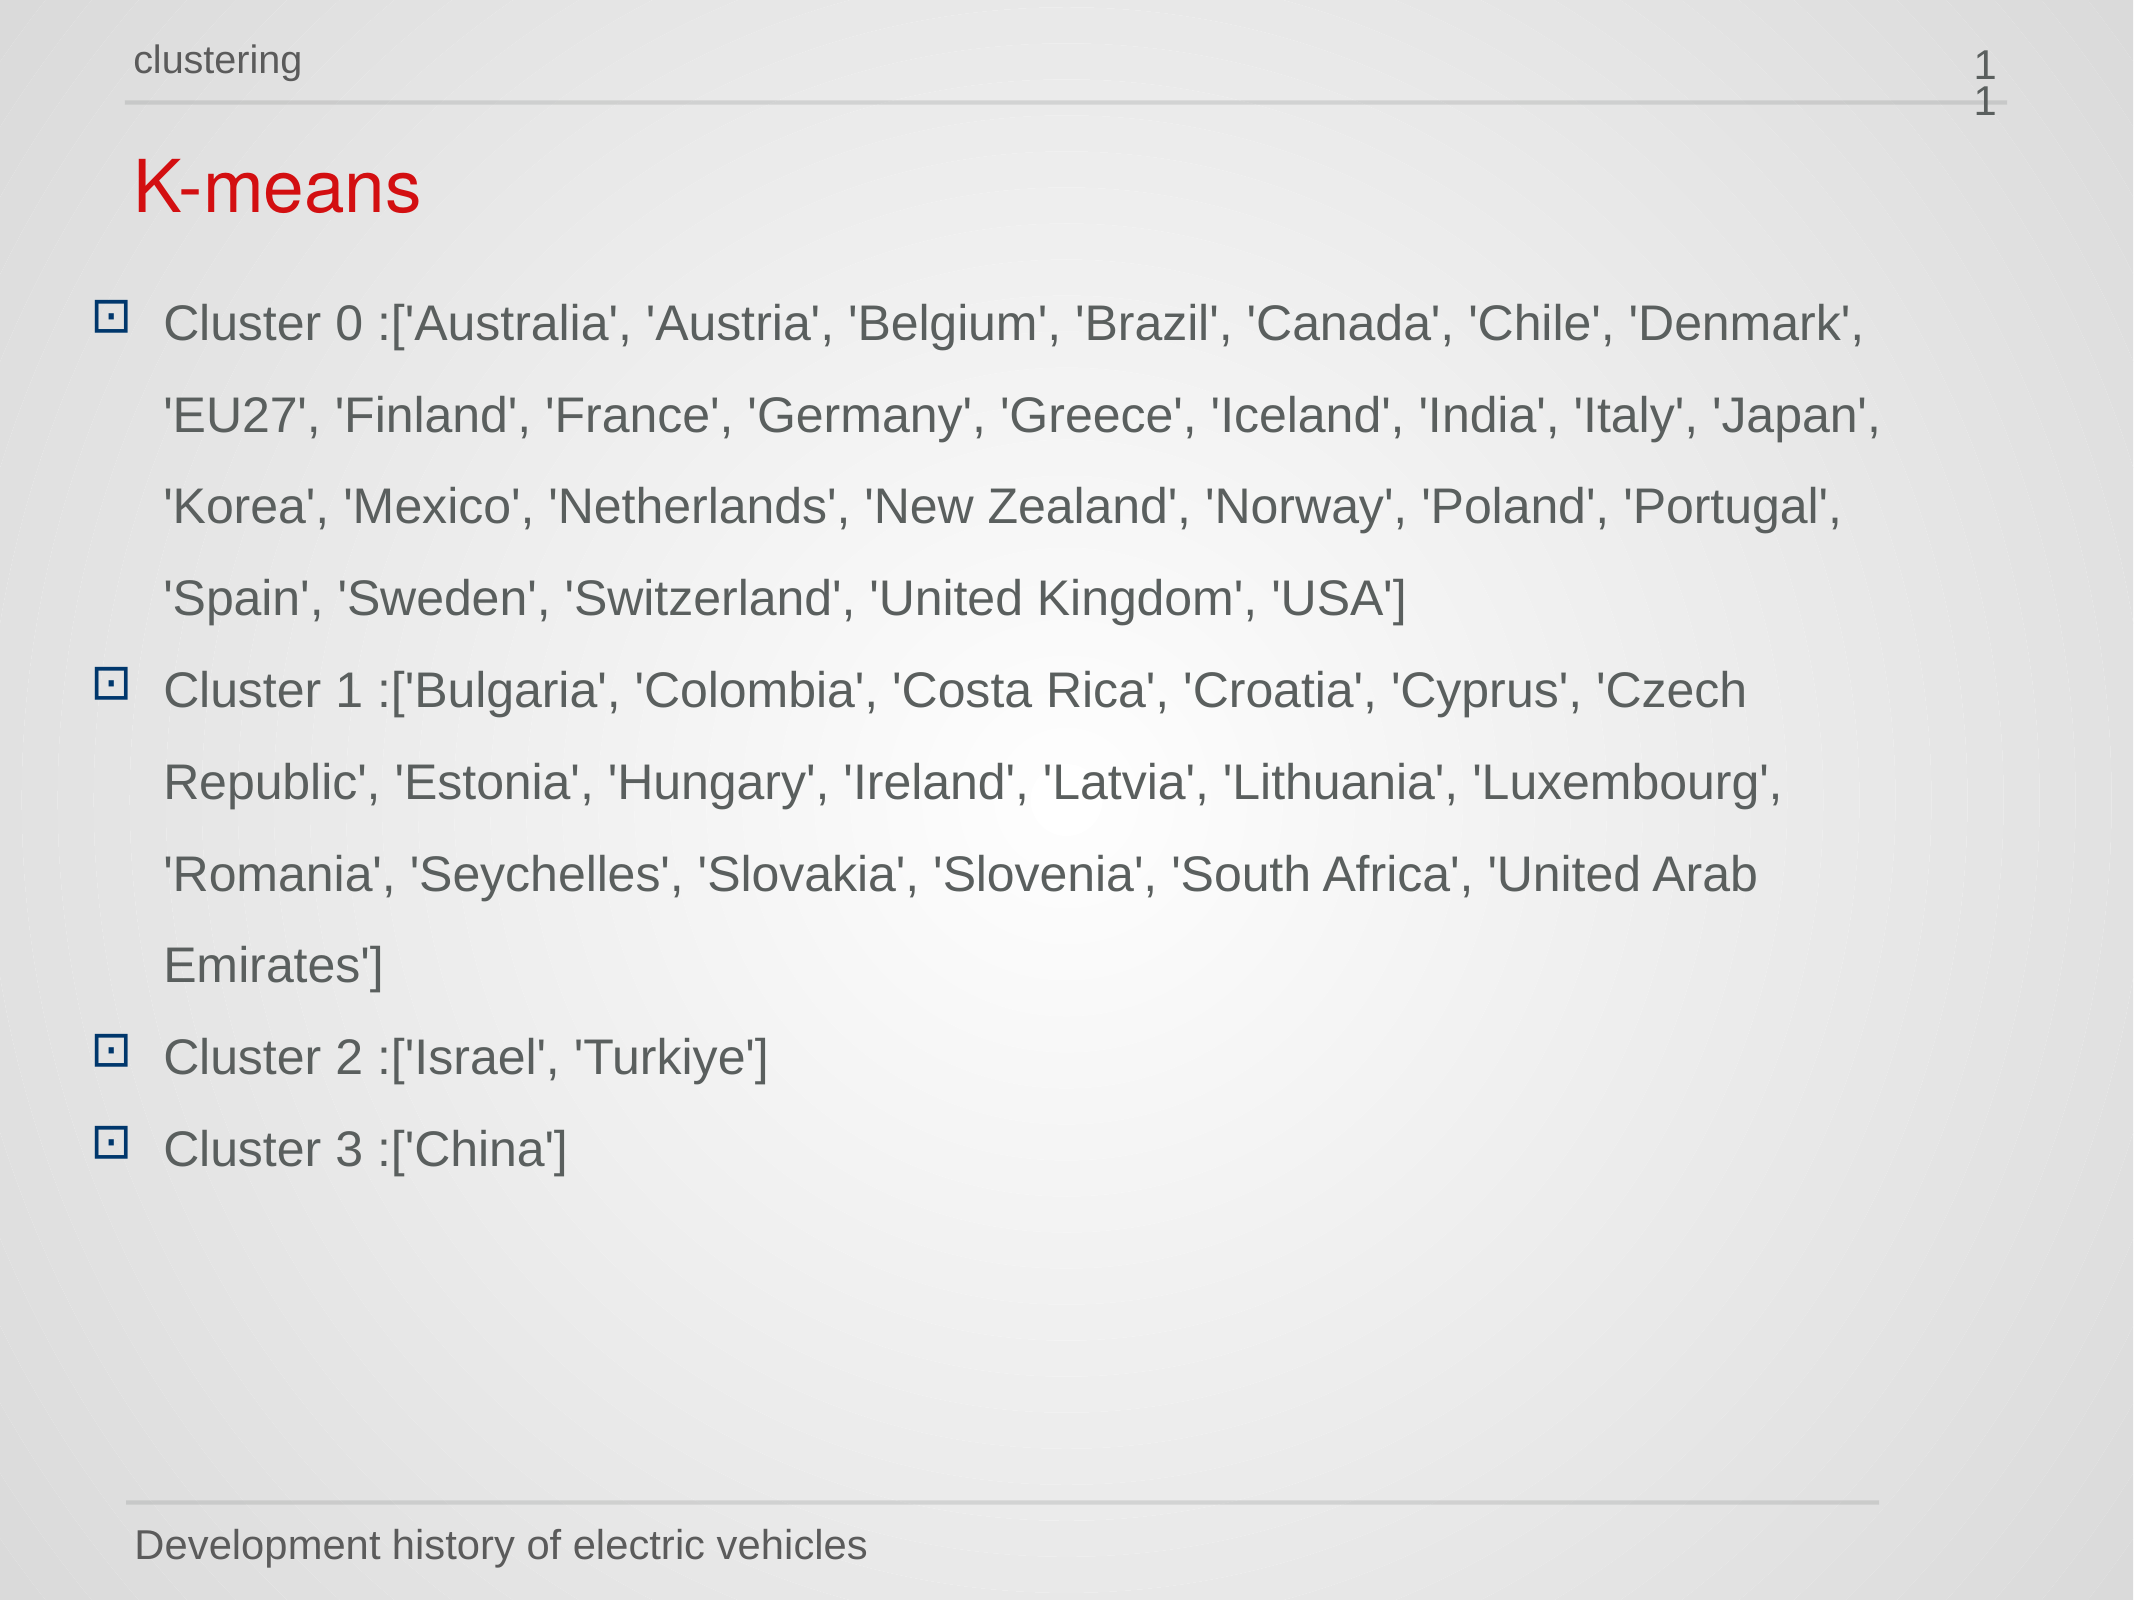

clustering
11
# K-means

Cluster 0 :['Australia', 'Austria', 'Belgium', 'Brazil', 'Canada', 'Chile', 'Denmark', 'EU27', 'Finland', 'France', 'Germany', 'Greece', 'Iceland', 'India', 'Italy', 'Japan', 'Korea', 'Mexico', 'Netherlands', 'New Zealand', 'Norway', 'Poland', 'Portugal', 'Spain', 'Sweden', 'Switzerland', 'United Kingdom', 'USA']
Cluster 1 :['Bulgaria', 'Colombia', 'Costa Rica', 'Croatia', 'Cyprus', 'Czech Republic', 'Estonia', 'Hungary', 'Ireland', 'Latvia', 'Lithuania', 'Luxembourg', 'Romania', 'Seychelles', 'Slovakia', 'Slovenia', 'South Africa', 'United Arab Emirates']
Cluster 2 :['Israel', 'Turkiye']
Cluster 3 :['China']